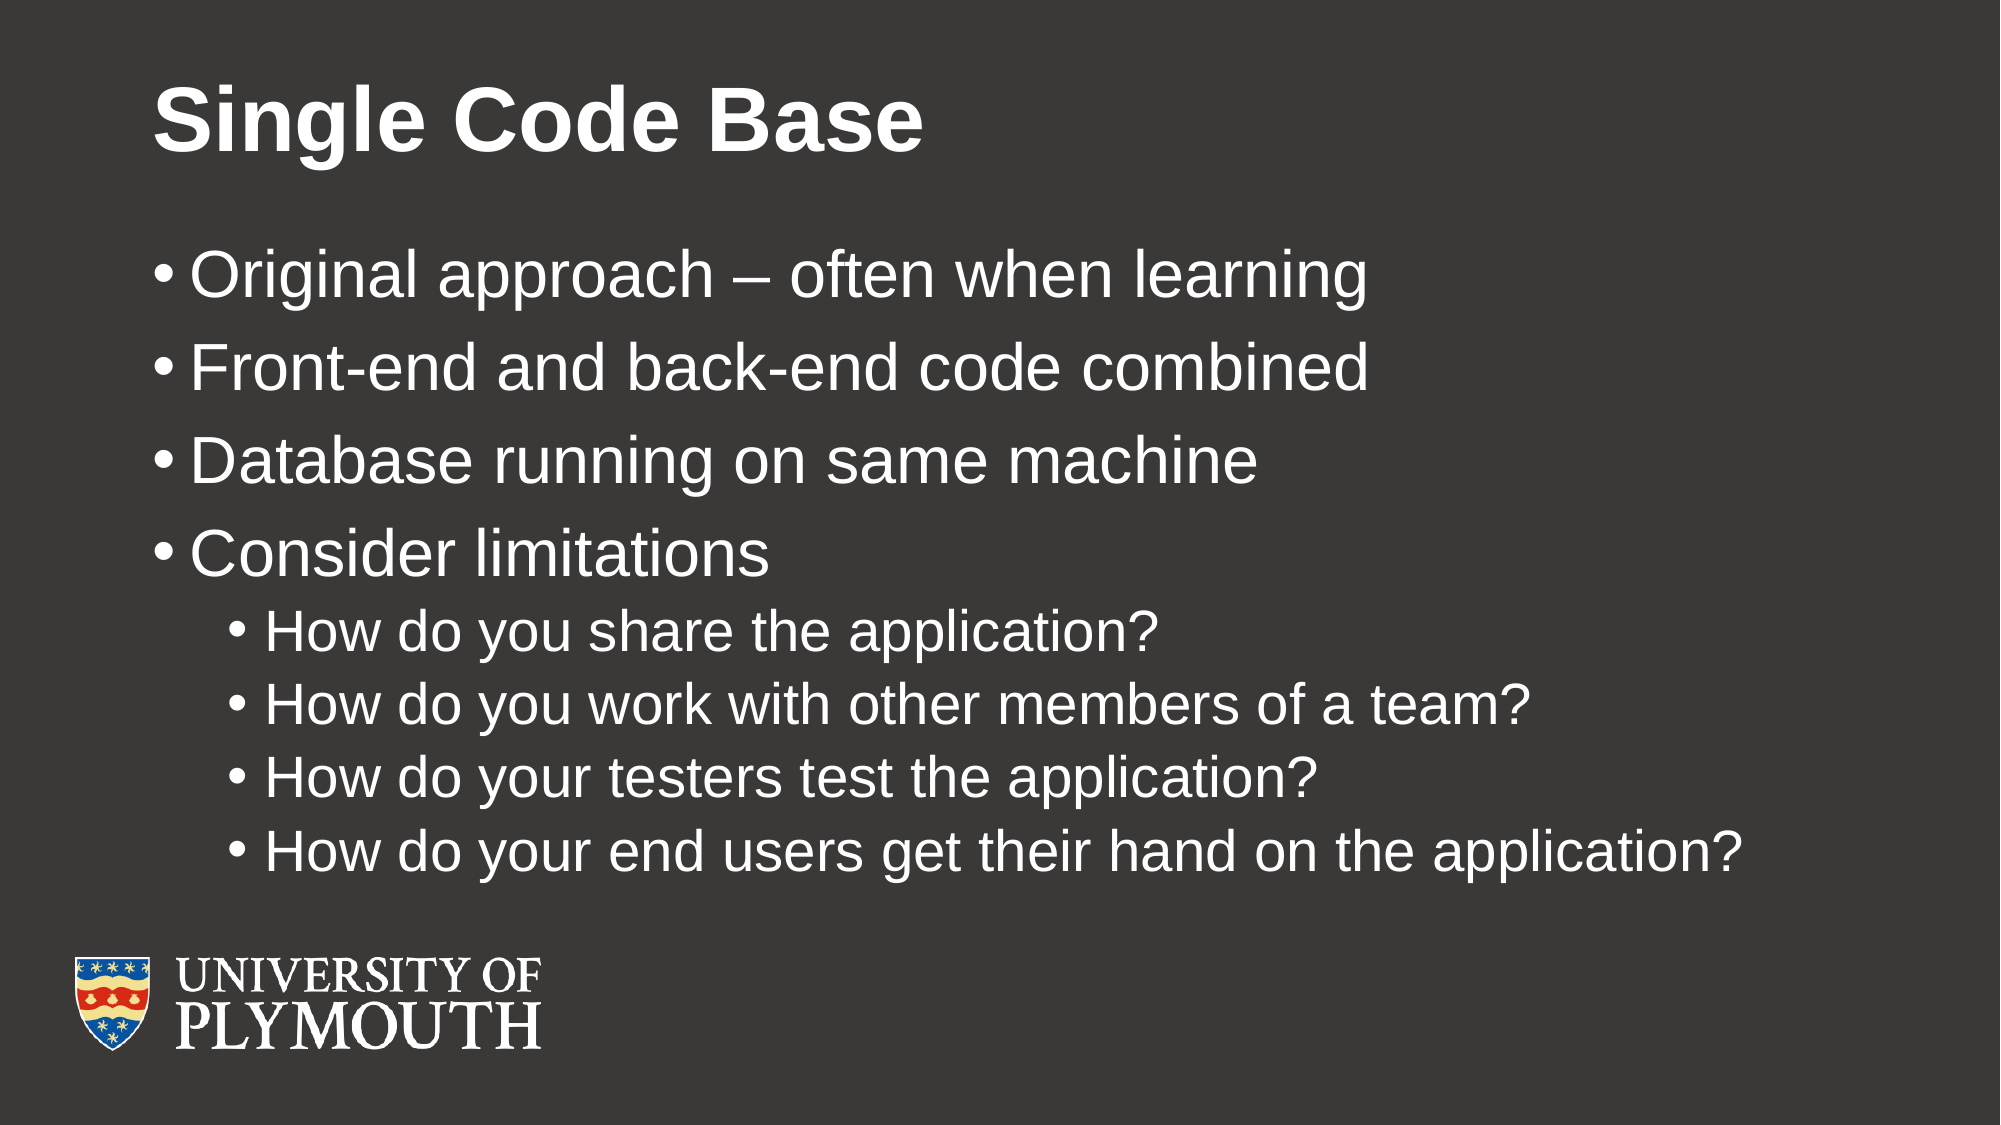

# Single Code Base
Original approach – often when learning
Front-end and back-end code combined
Database running on same machine
Consider limitations
How do you share the application?
How do you work with other members of a team?
How do your testers test the application?
How do your end users get their hand on the application?